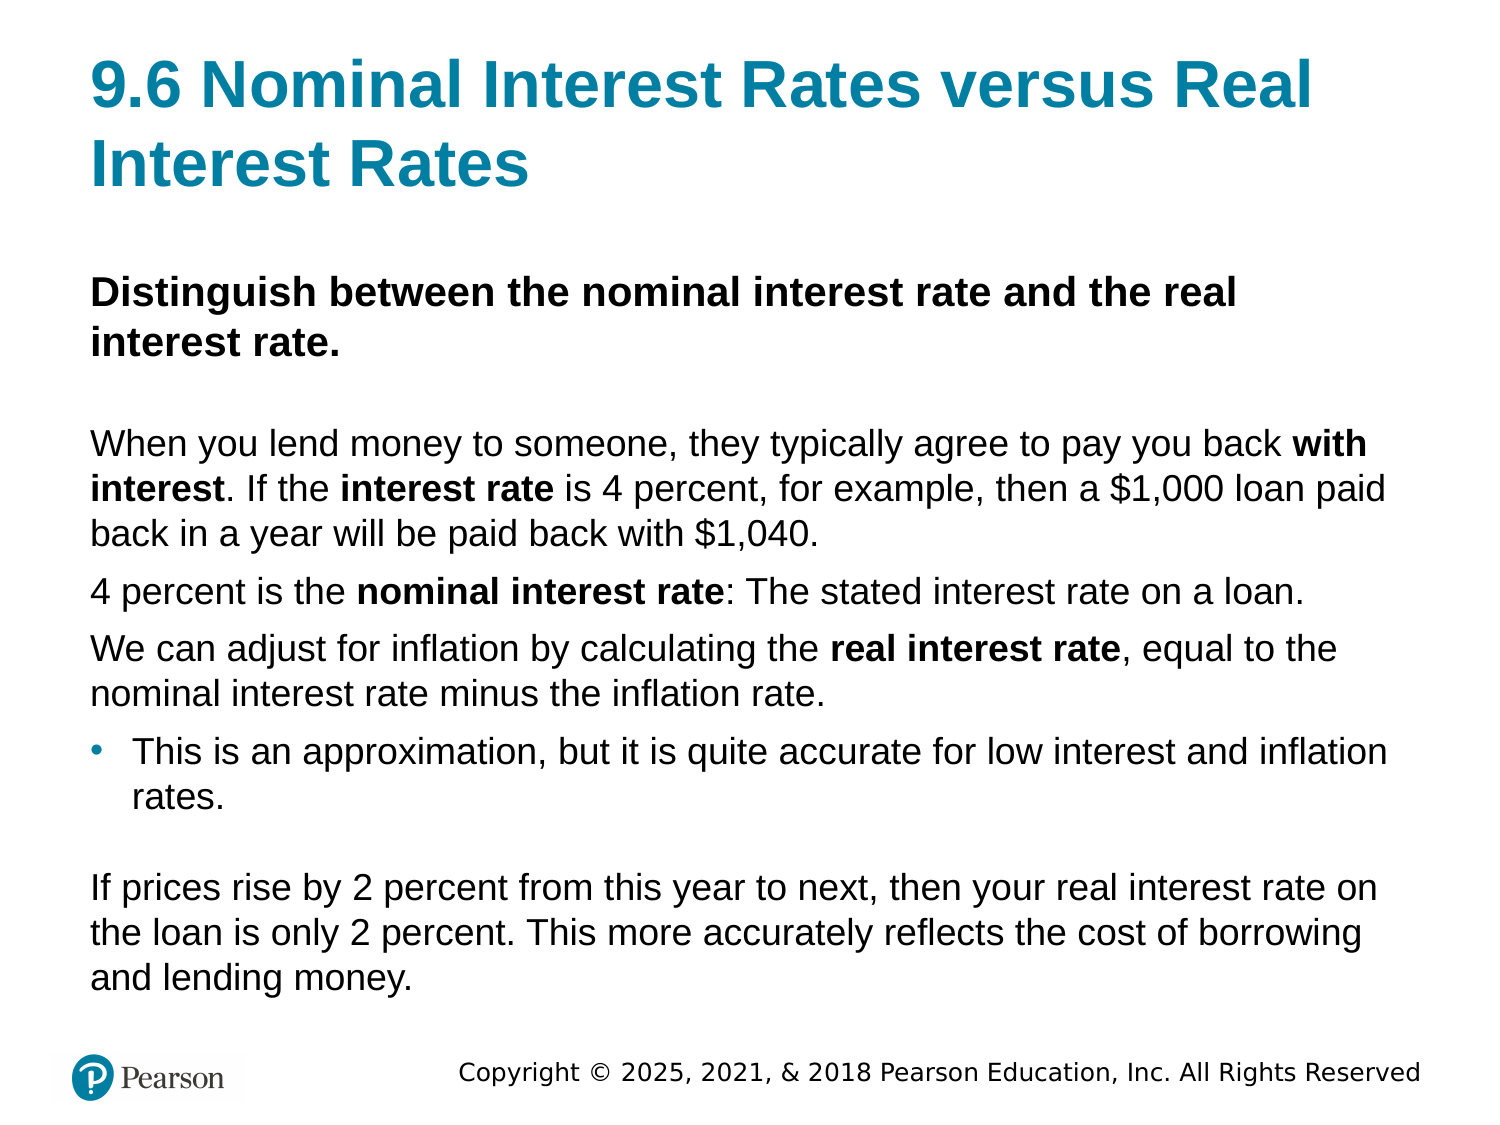

# 9.6 Nominal Interest Rates versus Real Interest Rates
Distinguish between the nominal interest rate and the real interest rate.
When you lend money to someone, they typically agree to pay you back with interest. If the interest rate is 4 percent, for example, then a $1,000 loan paid back in a year will be paid back with $1,040.
4 percent is the nominal interest rate: The stated interest rate on a loan.
We can adjust for inflation by calculating the real interest rate, equal to the nominal interest rate minus the inflation rate.
This is an approximation, but it is quite accurate for low interest and inflation rates.
If prices rise by 2 percent from this year to next, then your real interest rate on the loan is only 2 percent. This more accurately reflects the cost of borrowing and lending money.